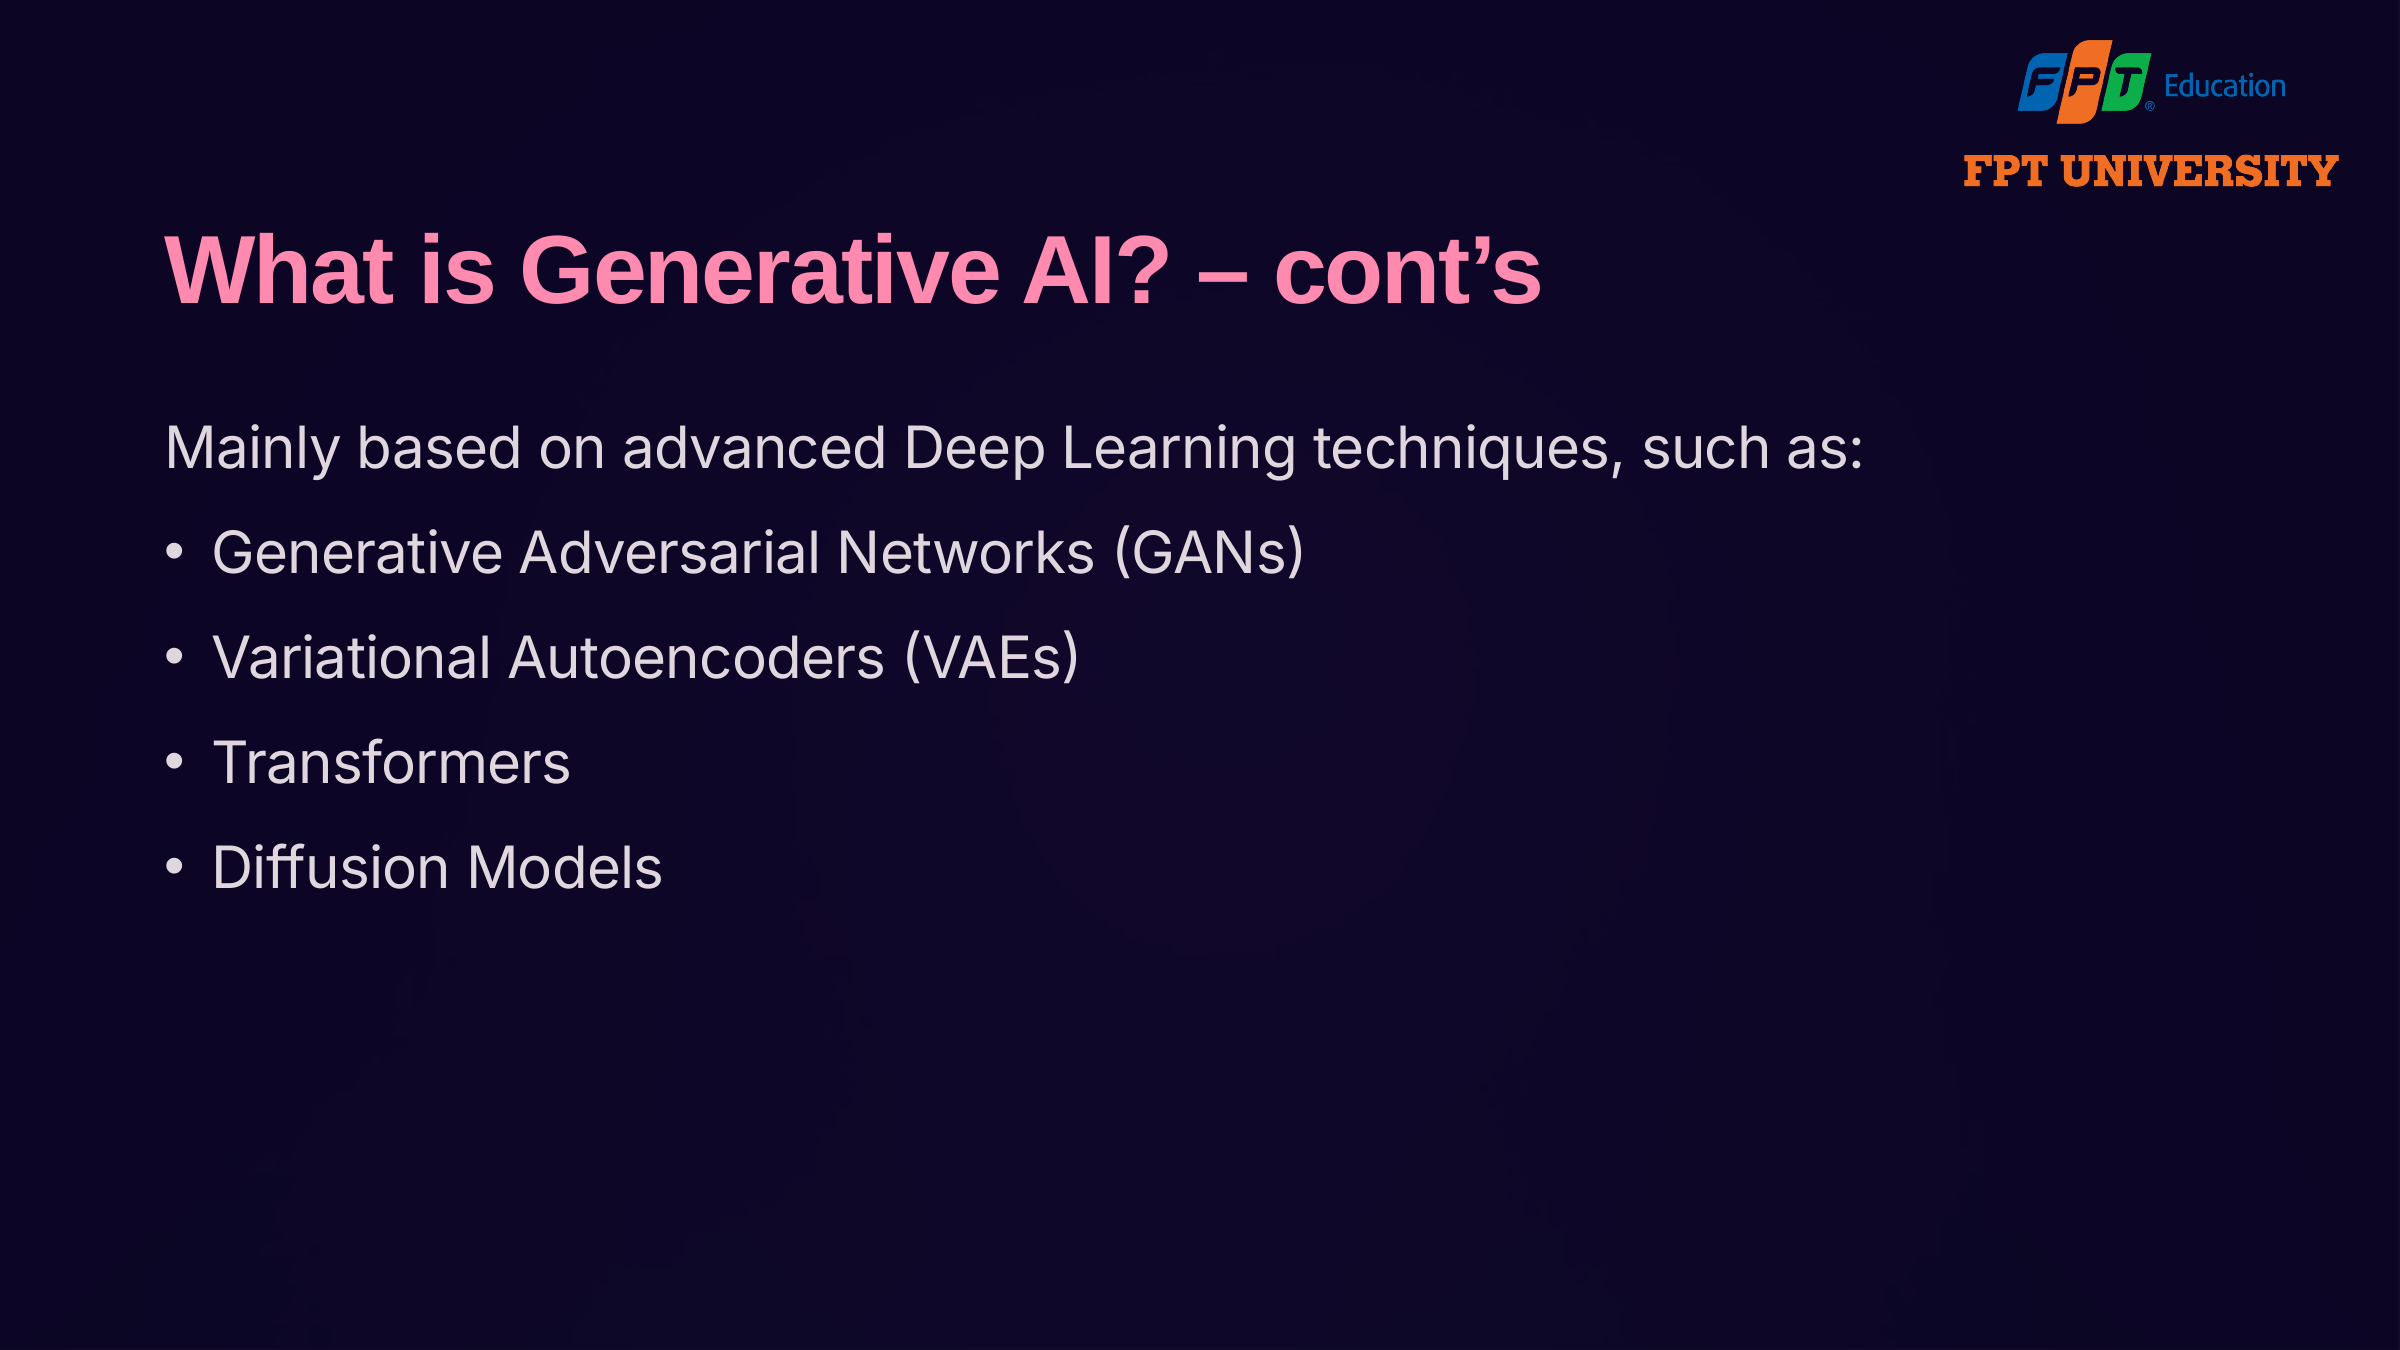

What is Generative AI? – cont’s
Mainly based on advanced Deep Learning techniques, such as:
Generative Adversarial Networks (GANs)
Variational Autoencoders (VAEs)
Transformers
Diffusion Models